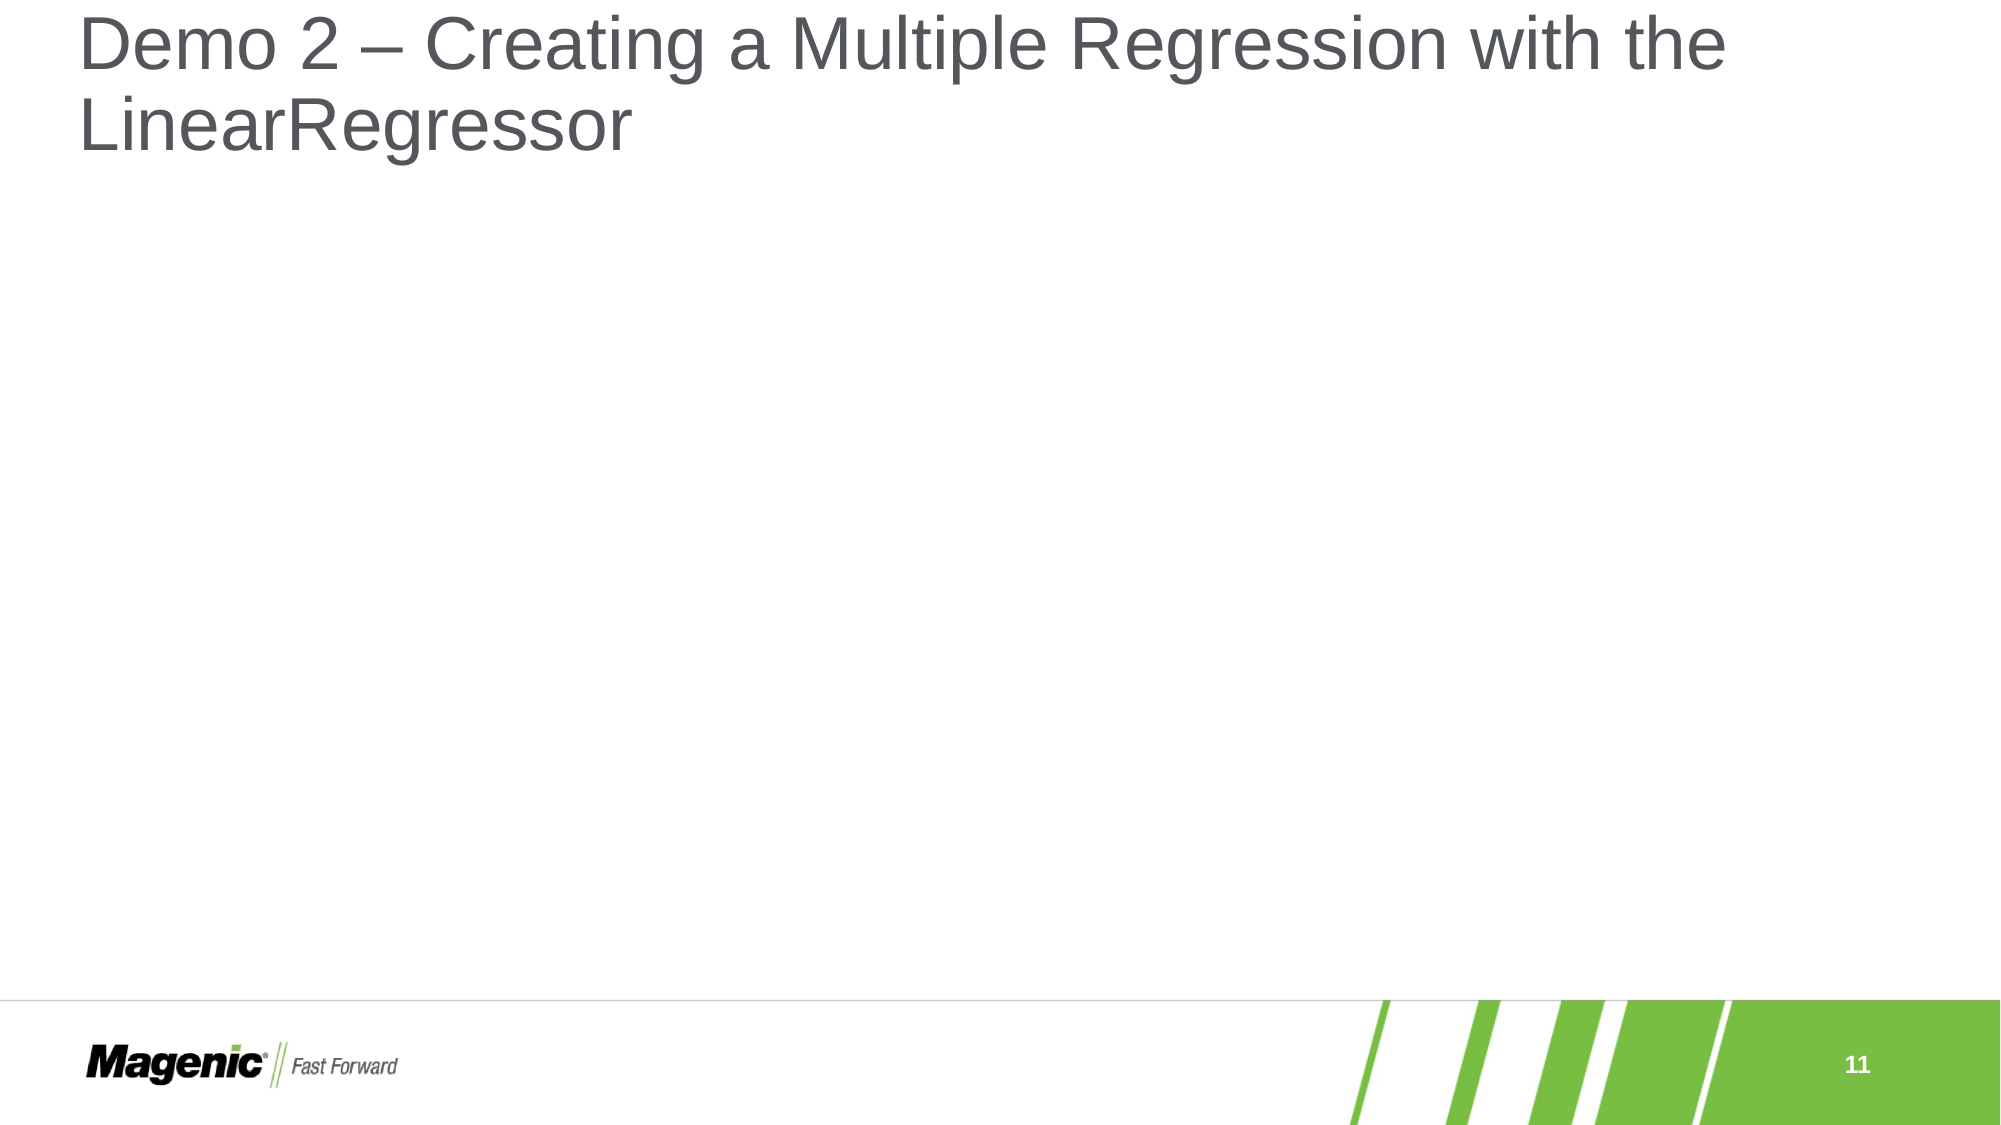

# Demo 2 – Creating a Multiple Regression with the LinearRegressor